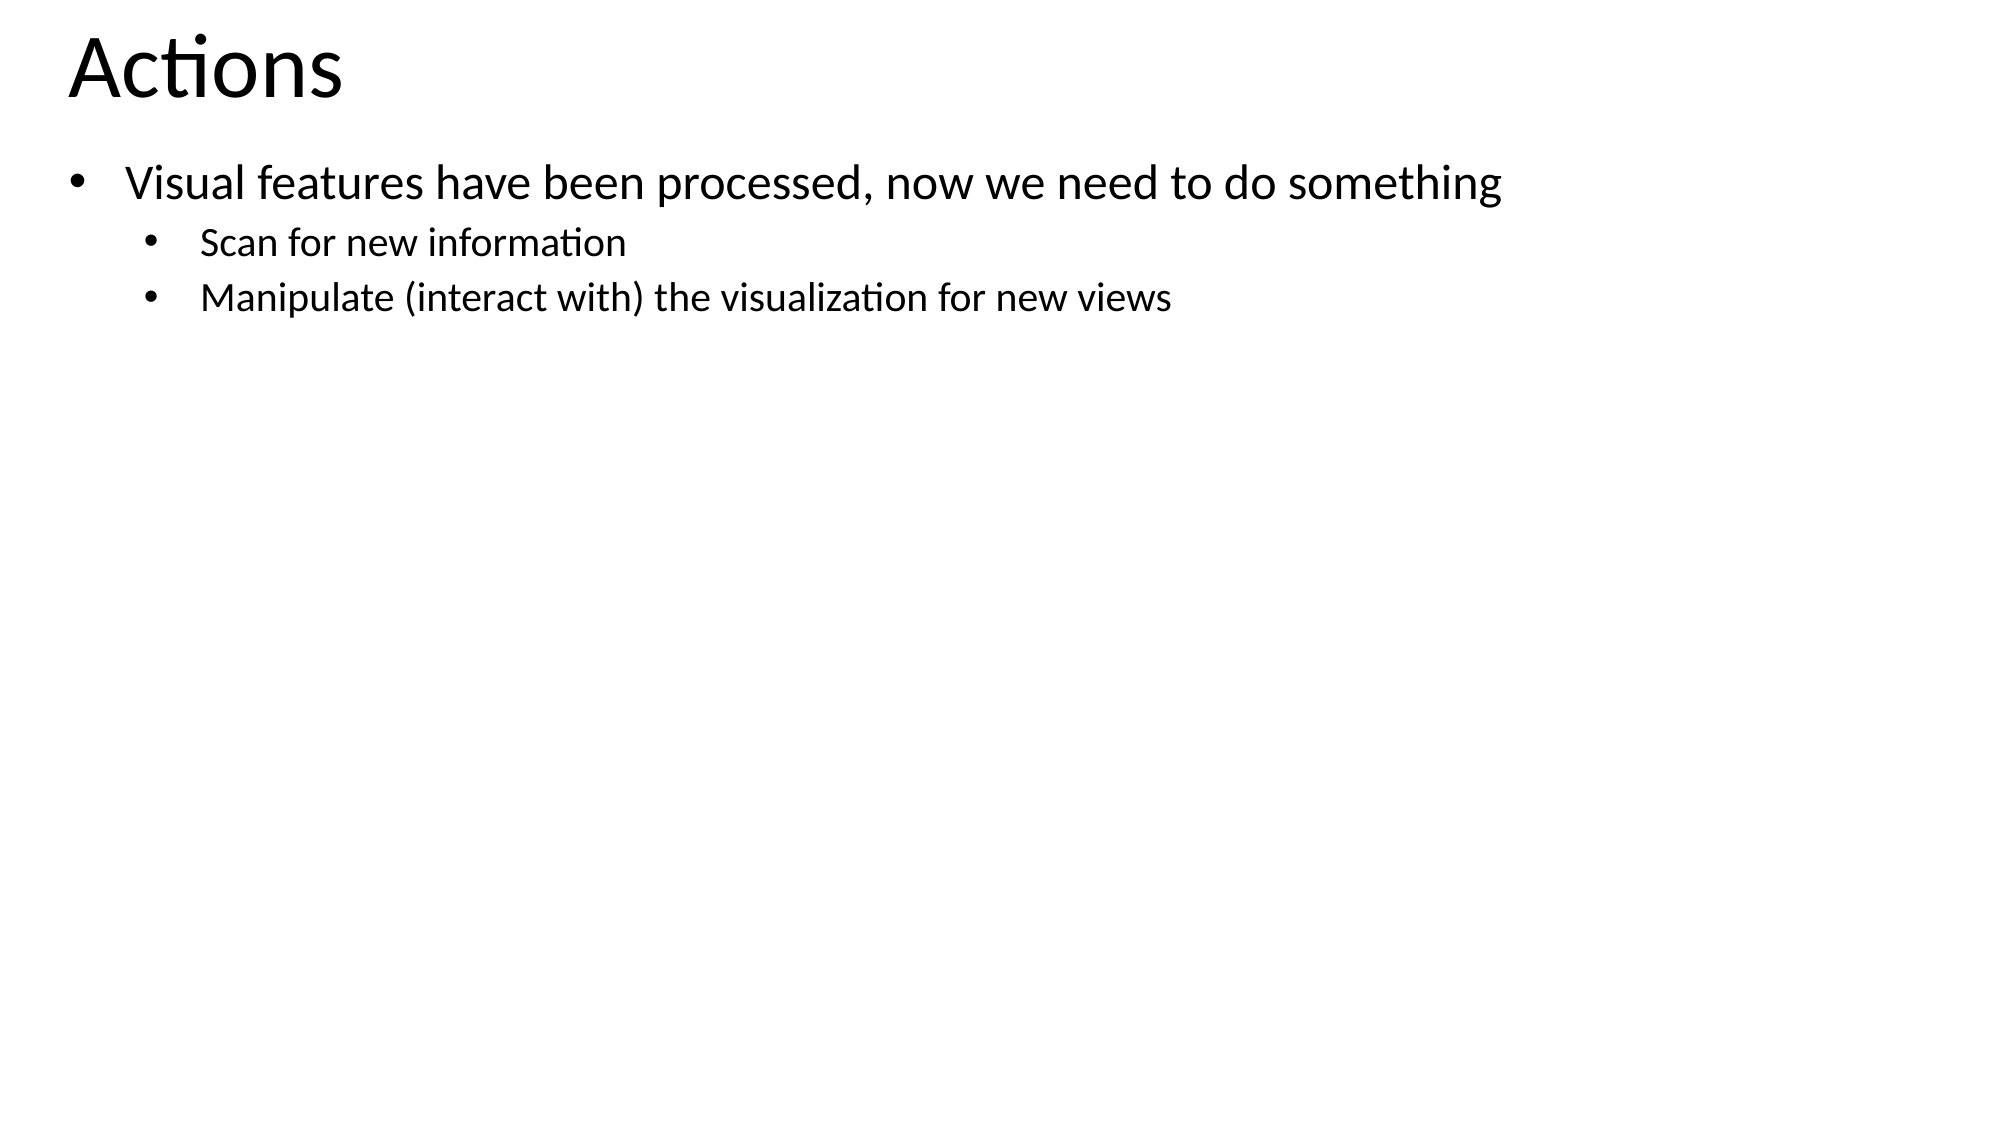

Actions
Visual features have been processed, now we need to do something
Scan for new information
Manipulate (interact with) the visualization for new views